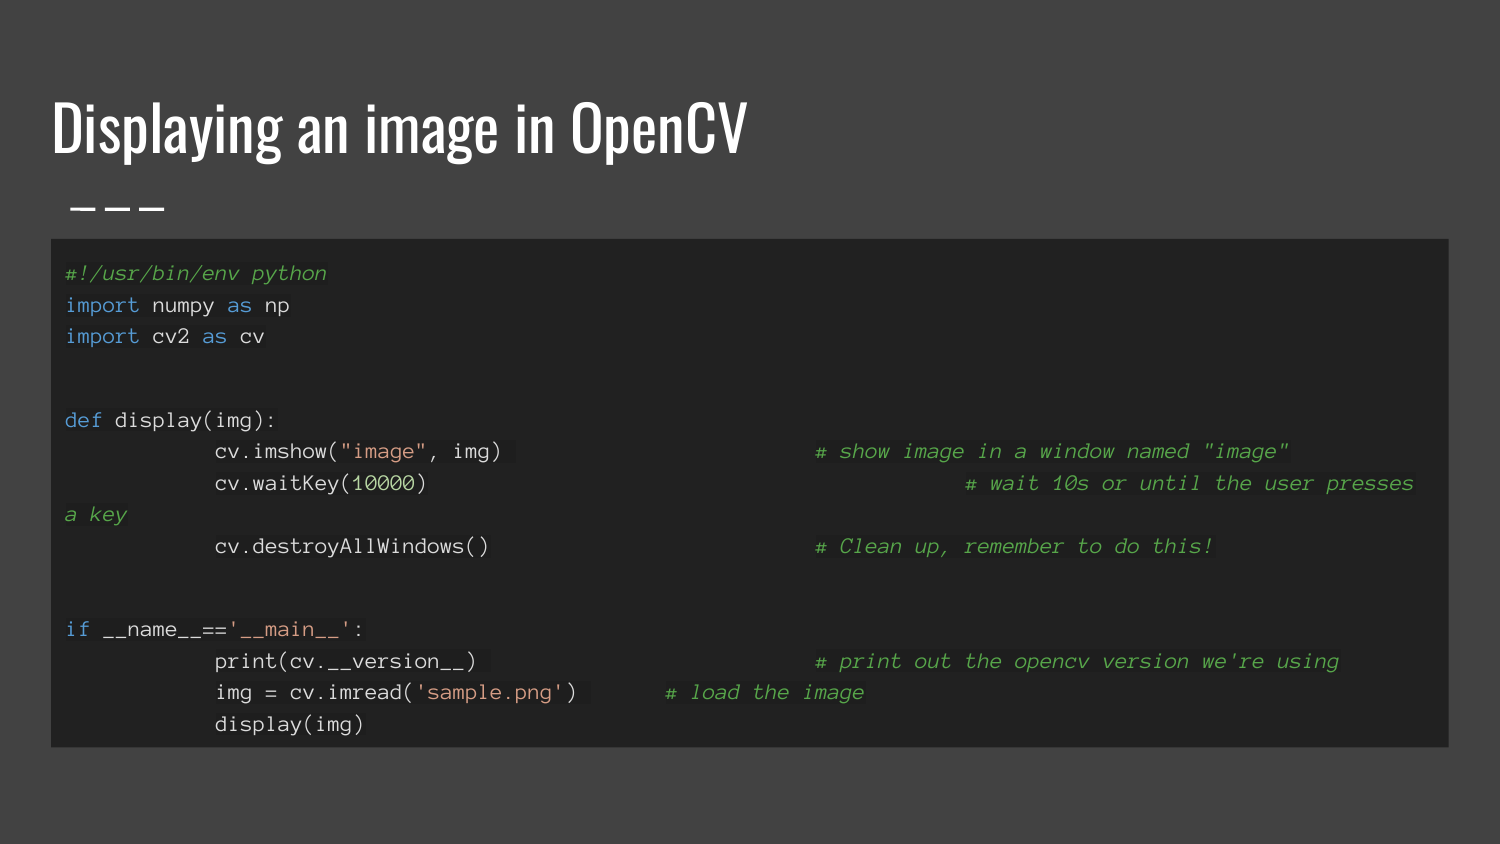

# Displaying an image in OpenCV
#!/usr/bin/env python
import numpy as np
import cv2 as cv
def display(img):
	cv.imshow("image", img) 		# show image in a window named "image"
	cv.waitKey(10000)				# wait 10s or until the user presses a key
	cv.destroyAllWindows()			# Clean up, remember to do this!
if __name__=='__main__':
	print(cv.__version__) 			# print out the opencv version we're using
	img = cv.imread('sample.png') 	# load the image
	display(img)